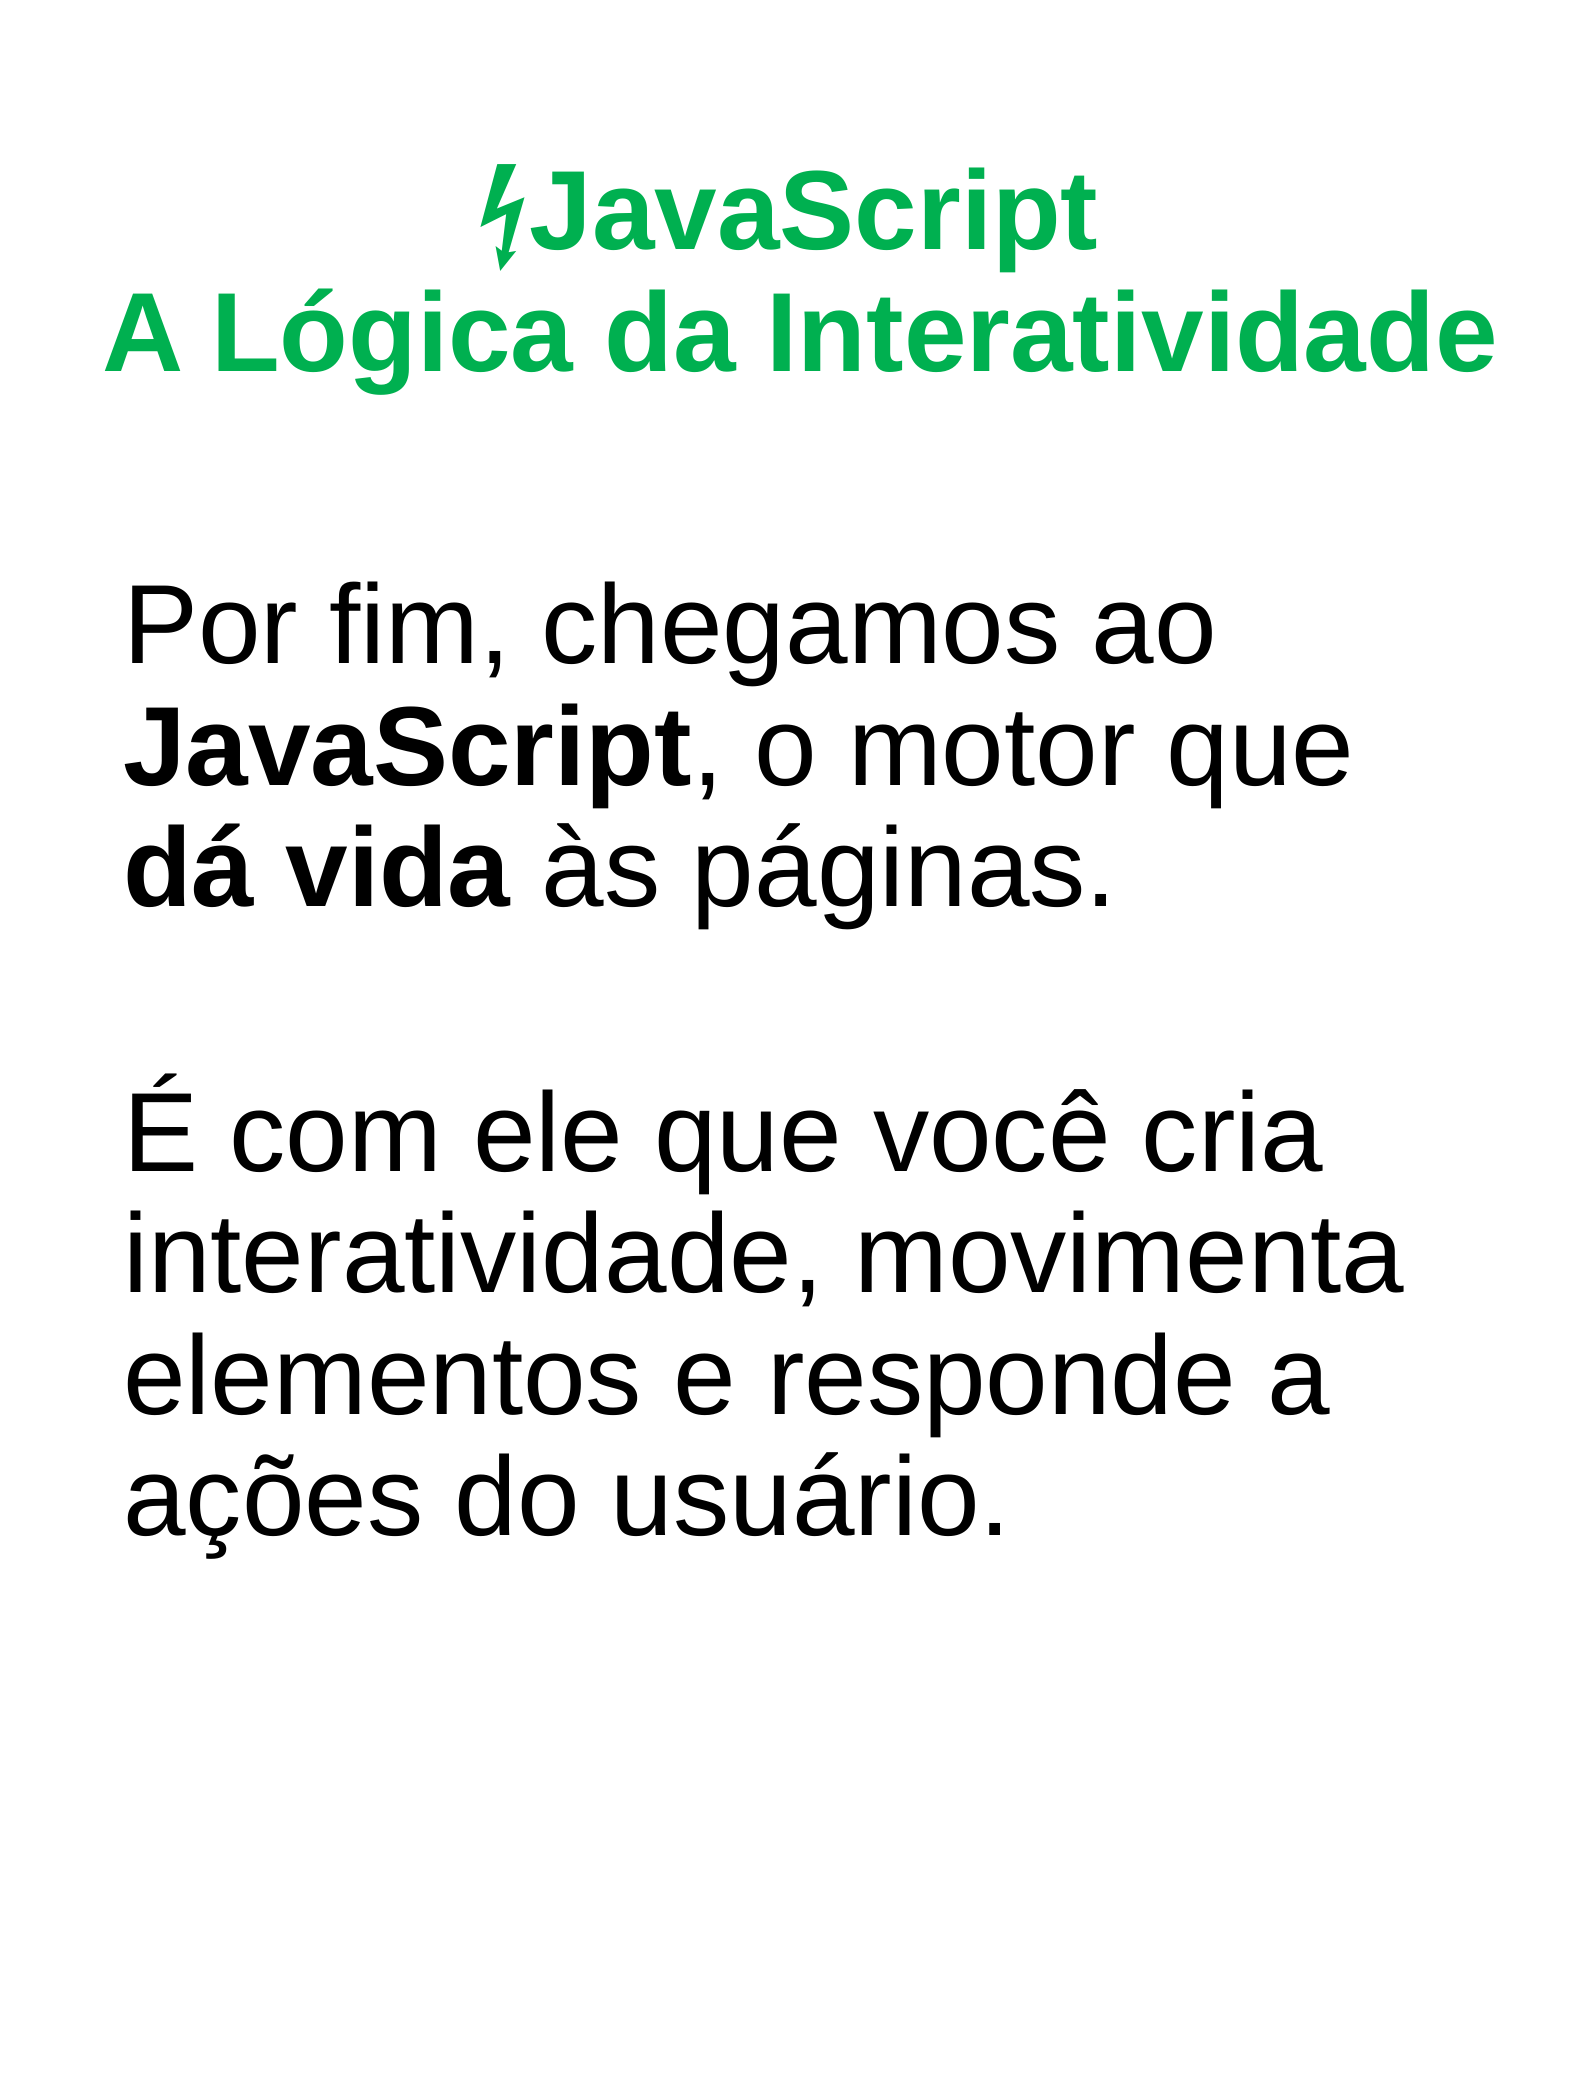

# ⚡JavaScript A Lógica da Interatividade
Por fim, chegamos ao JavaScript, o motor que dá vida às páginas.
É com ele que você cria interatividade, movimenta elementos e responde a ações do usuário.